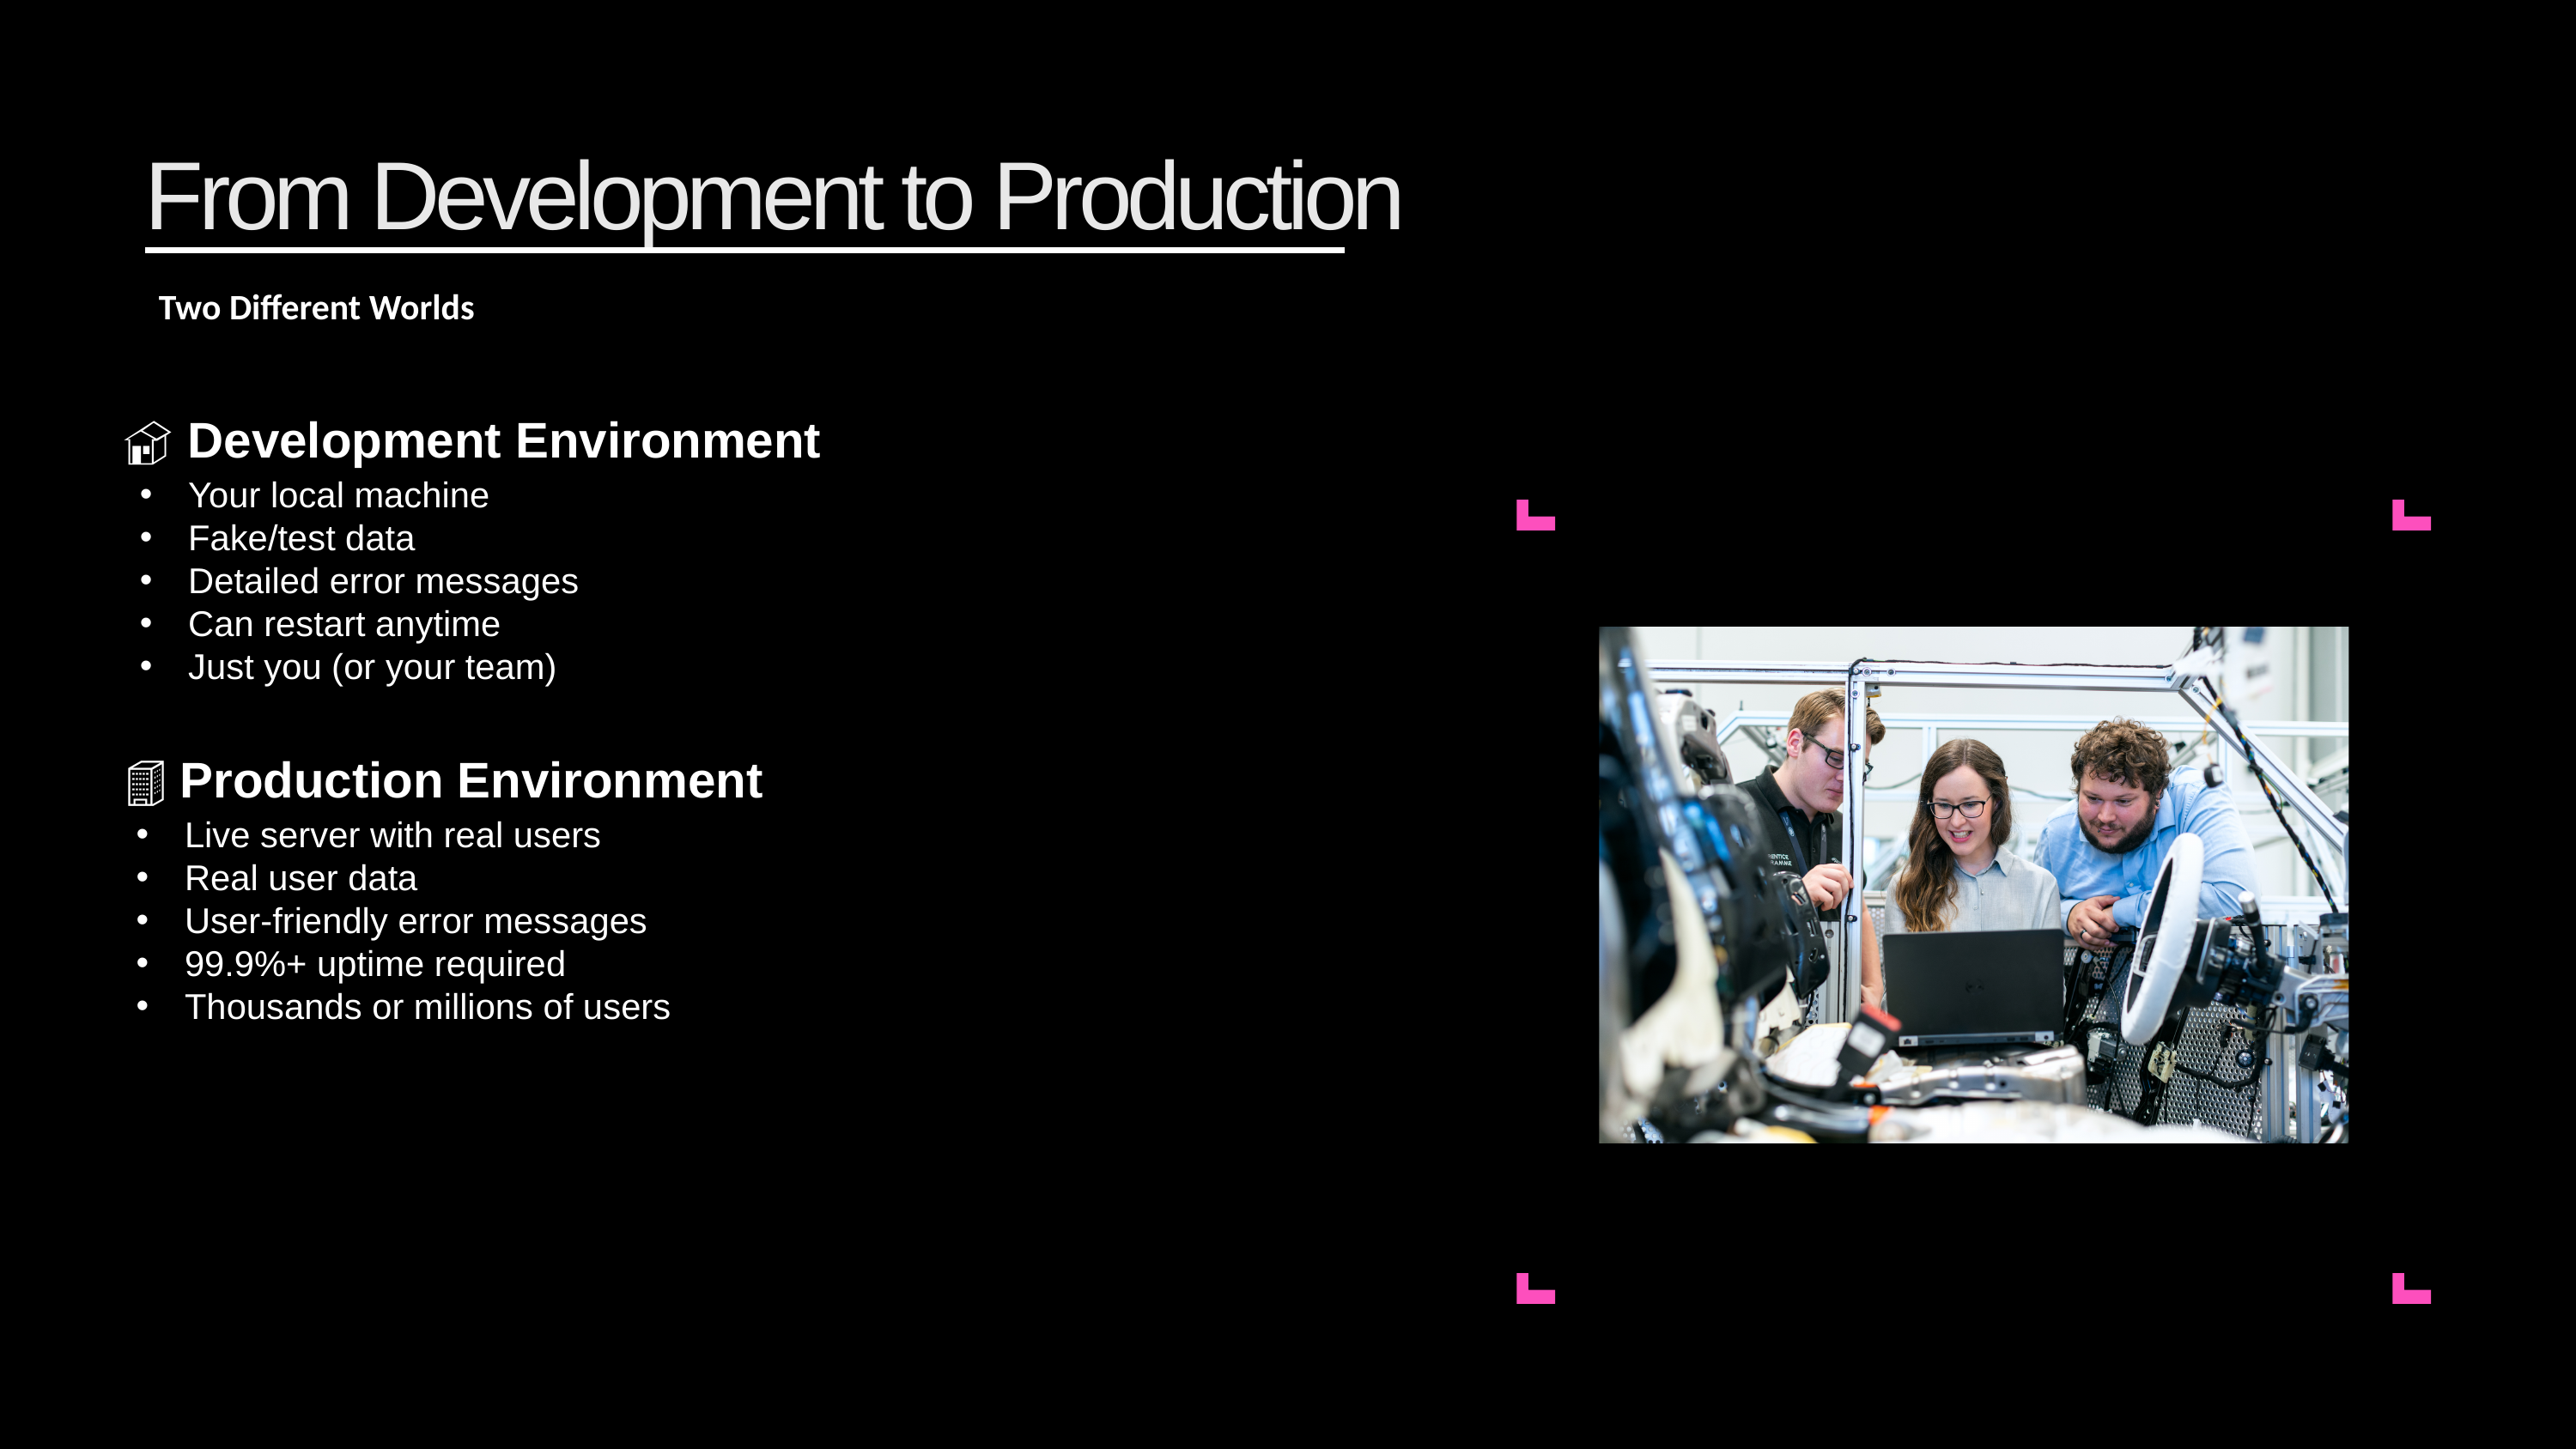

From Development to Production

Two Different Worlds
🏠 Development Environment
Your local machine
Fake/test data
Detailed error messages
Can restart anytime
Just you (or your team)

🏢 Production Environment
Live server with real users
Real user data
User-friendly error messages
99.9%+ uptime required
Thousands or millions of users